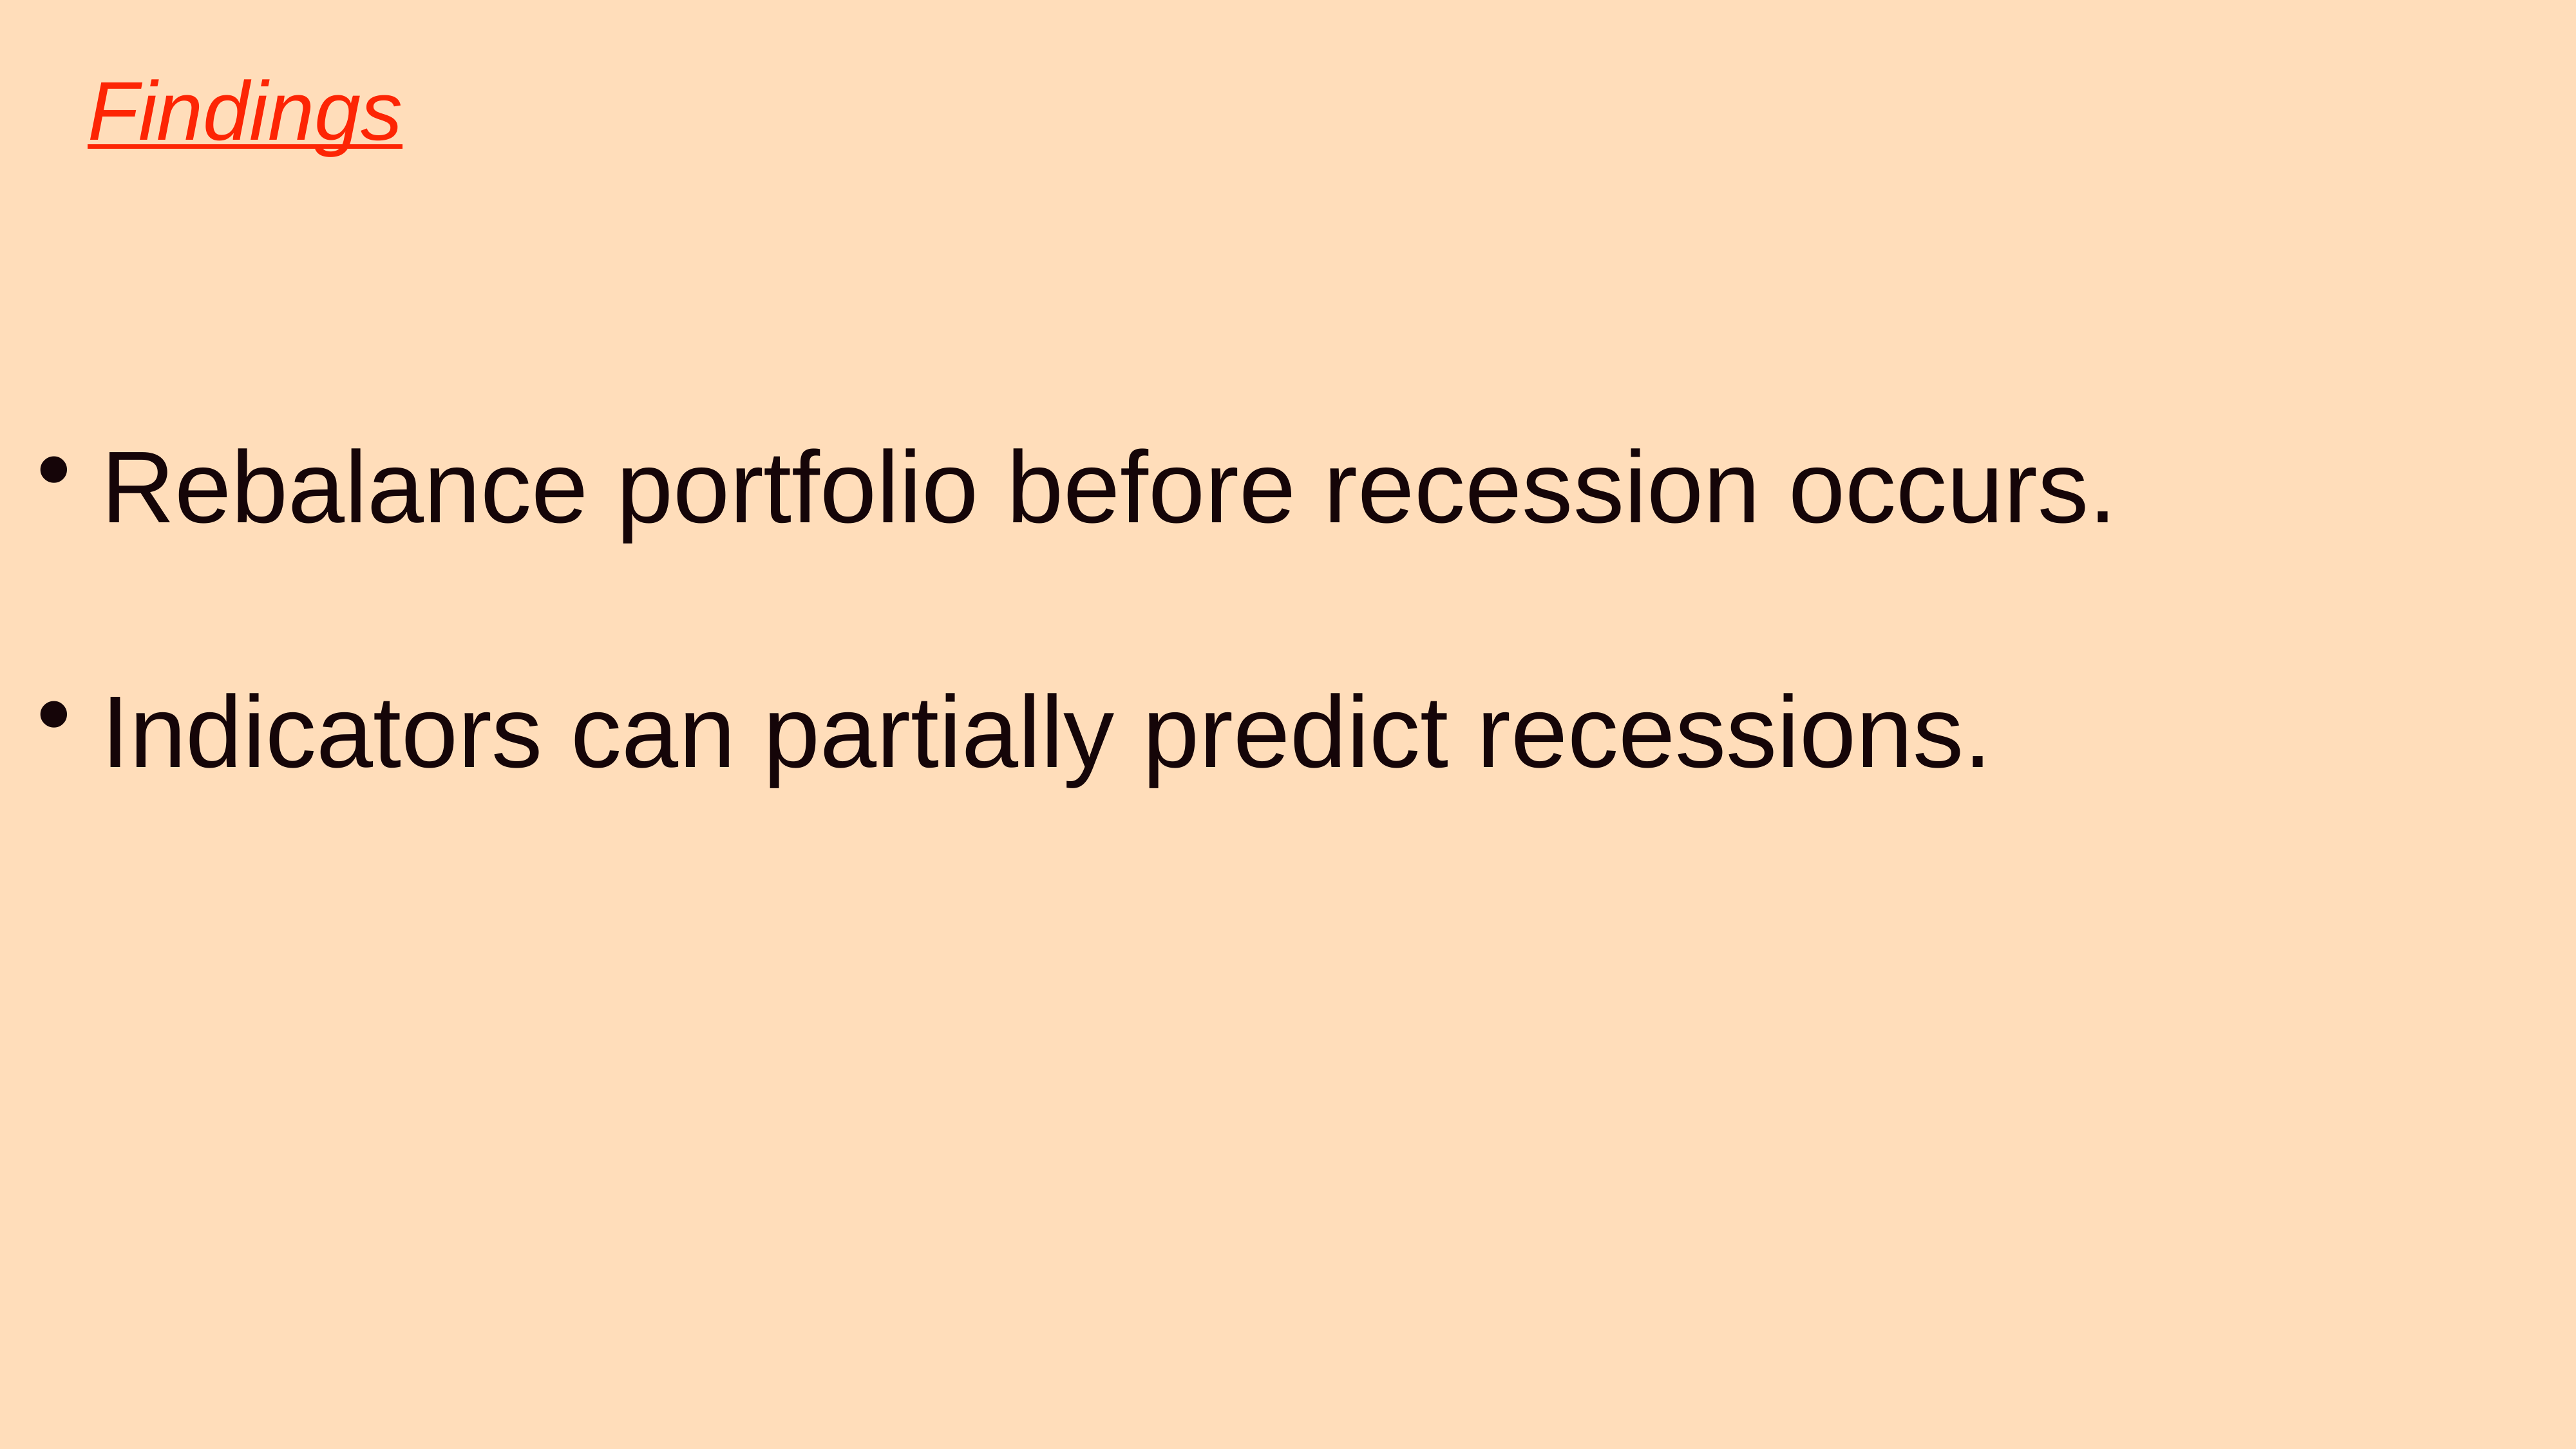

# Findings
 Rebalance portfolio before recession occurs.

 Indicators can partially predict recessions.